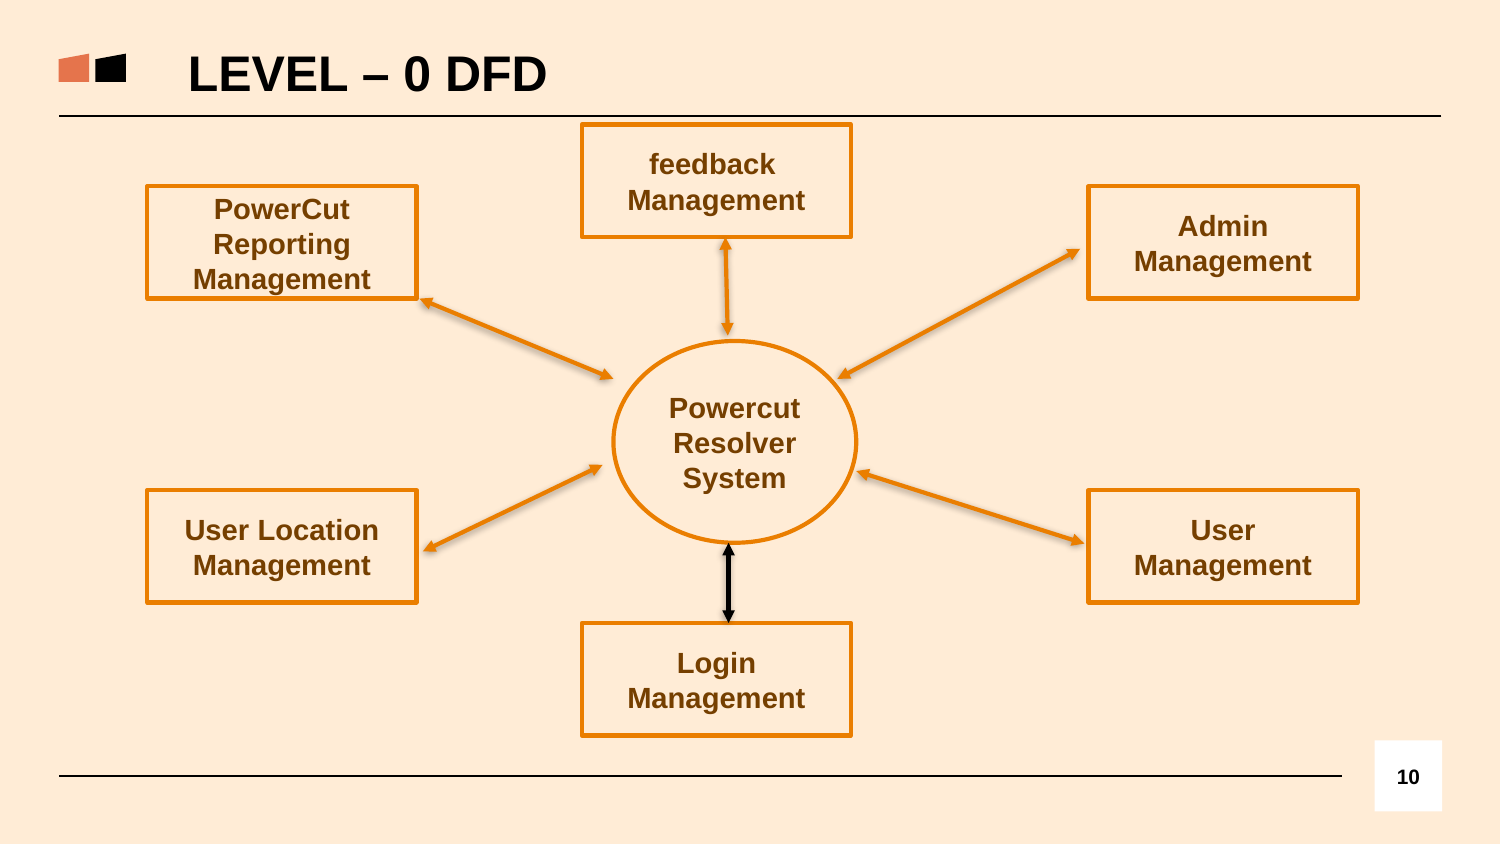

LEVEL – 0 DFD

feedback
Management

PowerCut Reporting Management

Admin Management

Powercut Resolver System

User Location Management

User Management

Login Management

10